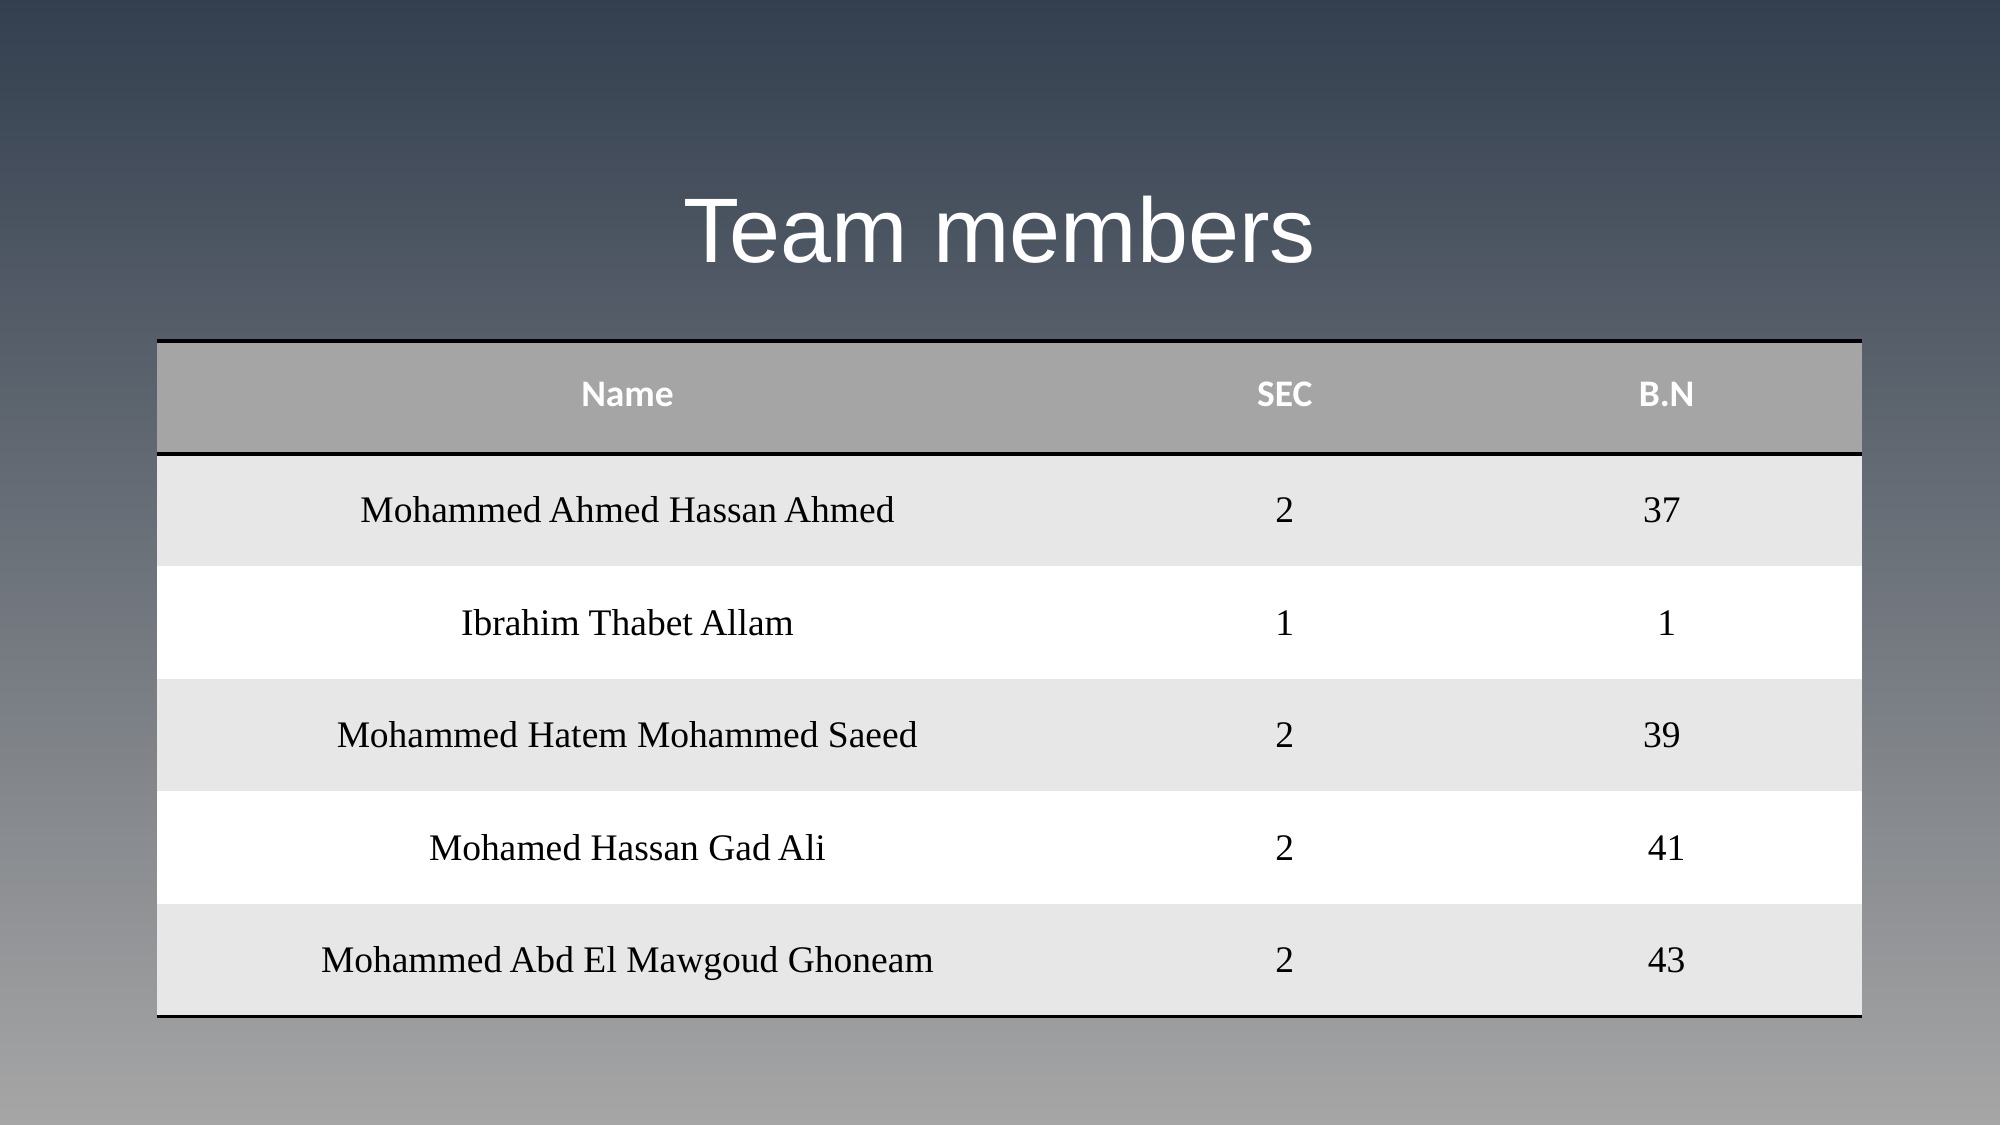

# Team members
| Name | SEC | B.N |
| --- | --- | --- |
| Mohammed Ahmed Hassan Ahmed | 2 | 37 |
| Ibrahim Thabet Allam | 1 | 1 |
| Mohammed Hatem Mohammed Saeed | 2 | 39 |
| Mohamed Hassan Gad Ali | 2 | 41 |
| Mohammed Abd El Mawgoud Ghoneam | 2 | 43 |